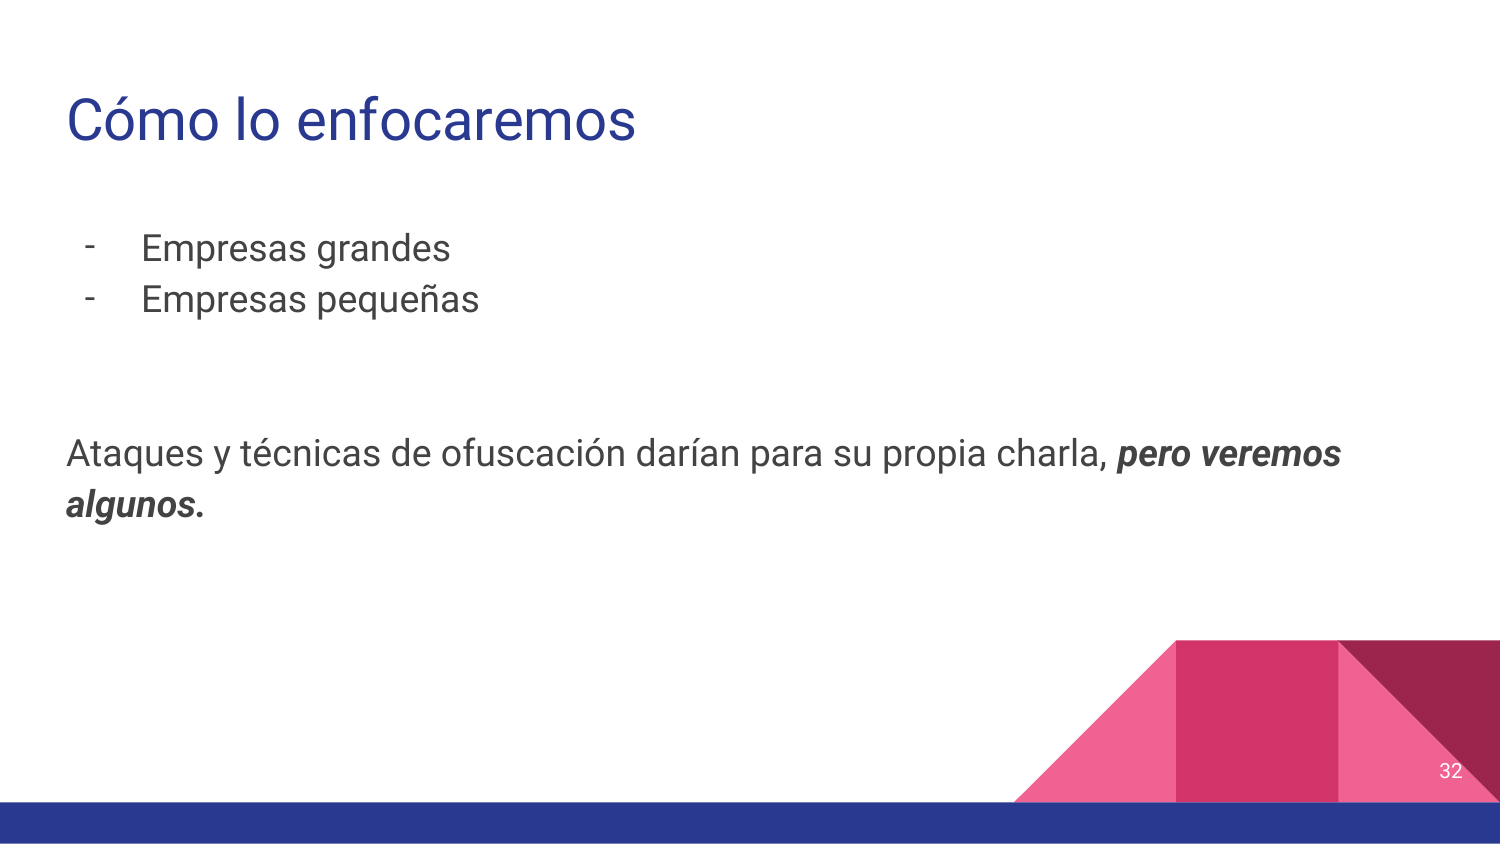

# Cómo lo enfocaremos
Empresas grandes
Empresas pequeñas

Ataques y técnicas de ofuscación darían para su propia charla, pero veremos algunos.
32